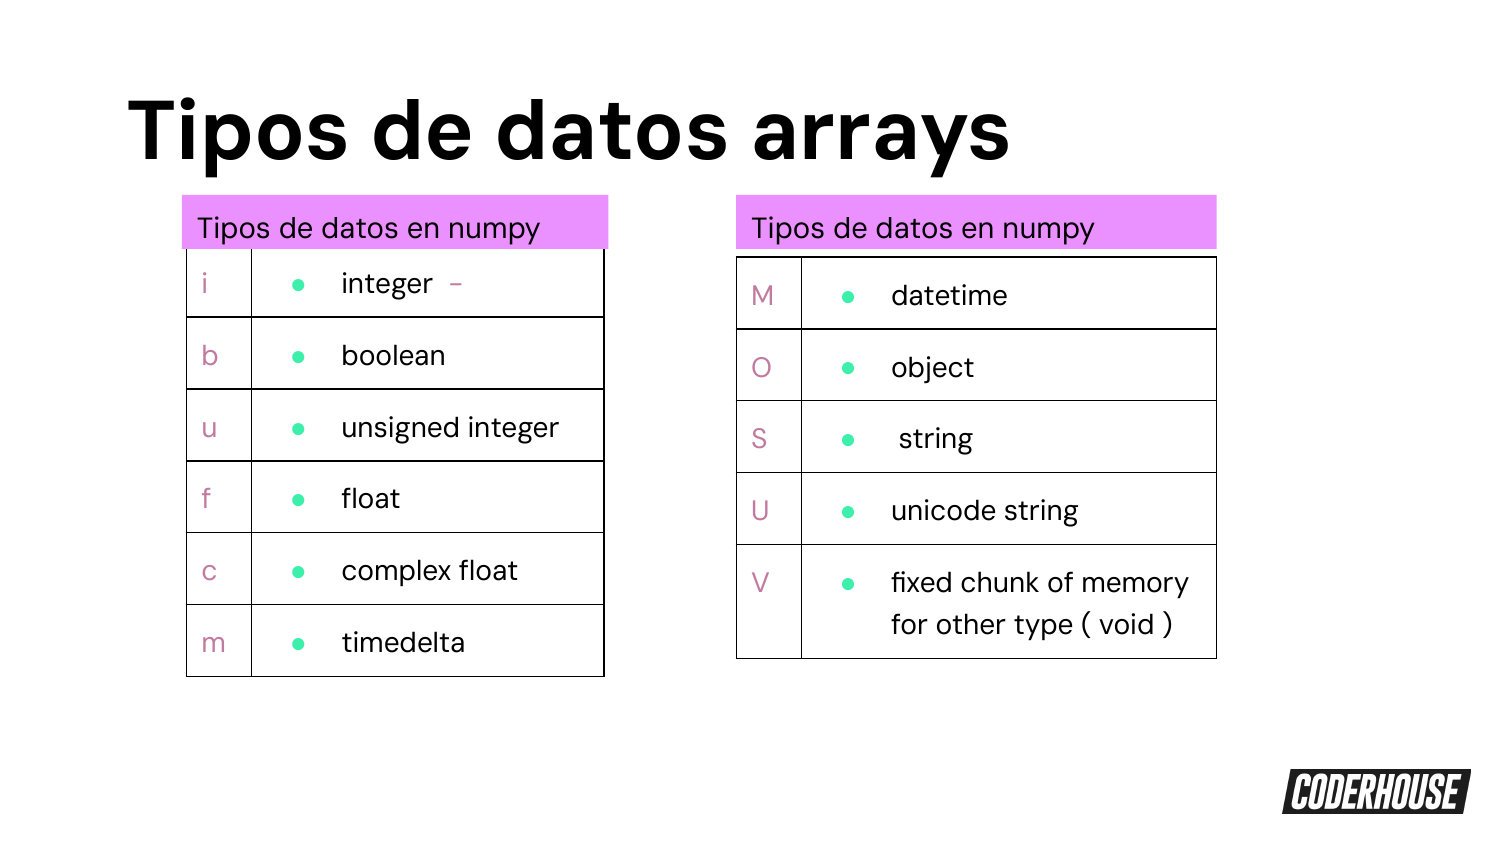

Tipos de datos arrays

Tipos de datos en numpy
Tipos de datos en numpy
| i | integer - |
| --- | --- |
| b | boolean |
| u | unsigned integer |
| f | float |
| c | complex float |
| m | timedelta |
| M | datetime |
| --- | --- |
| O | object |
| S | string |
| U | unicode string |
| V | fixed chunk of memory for other type ( void ) |